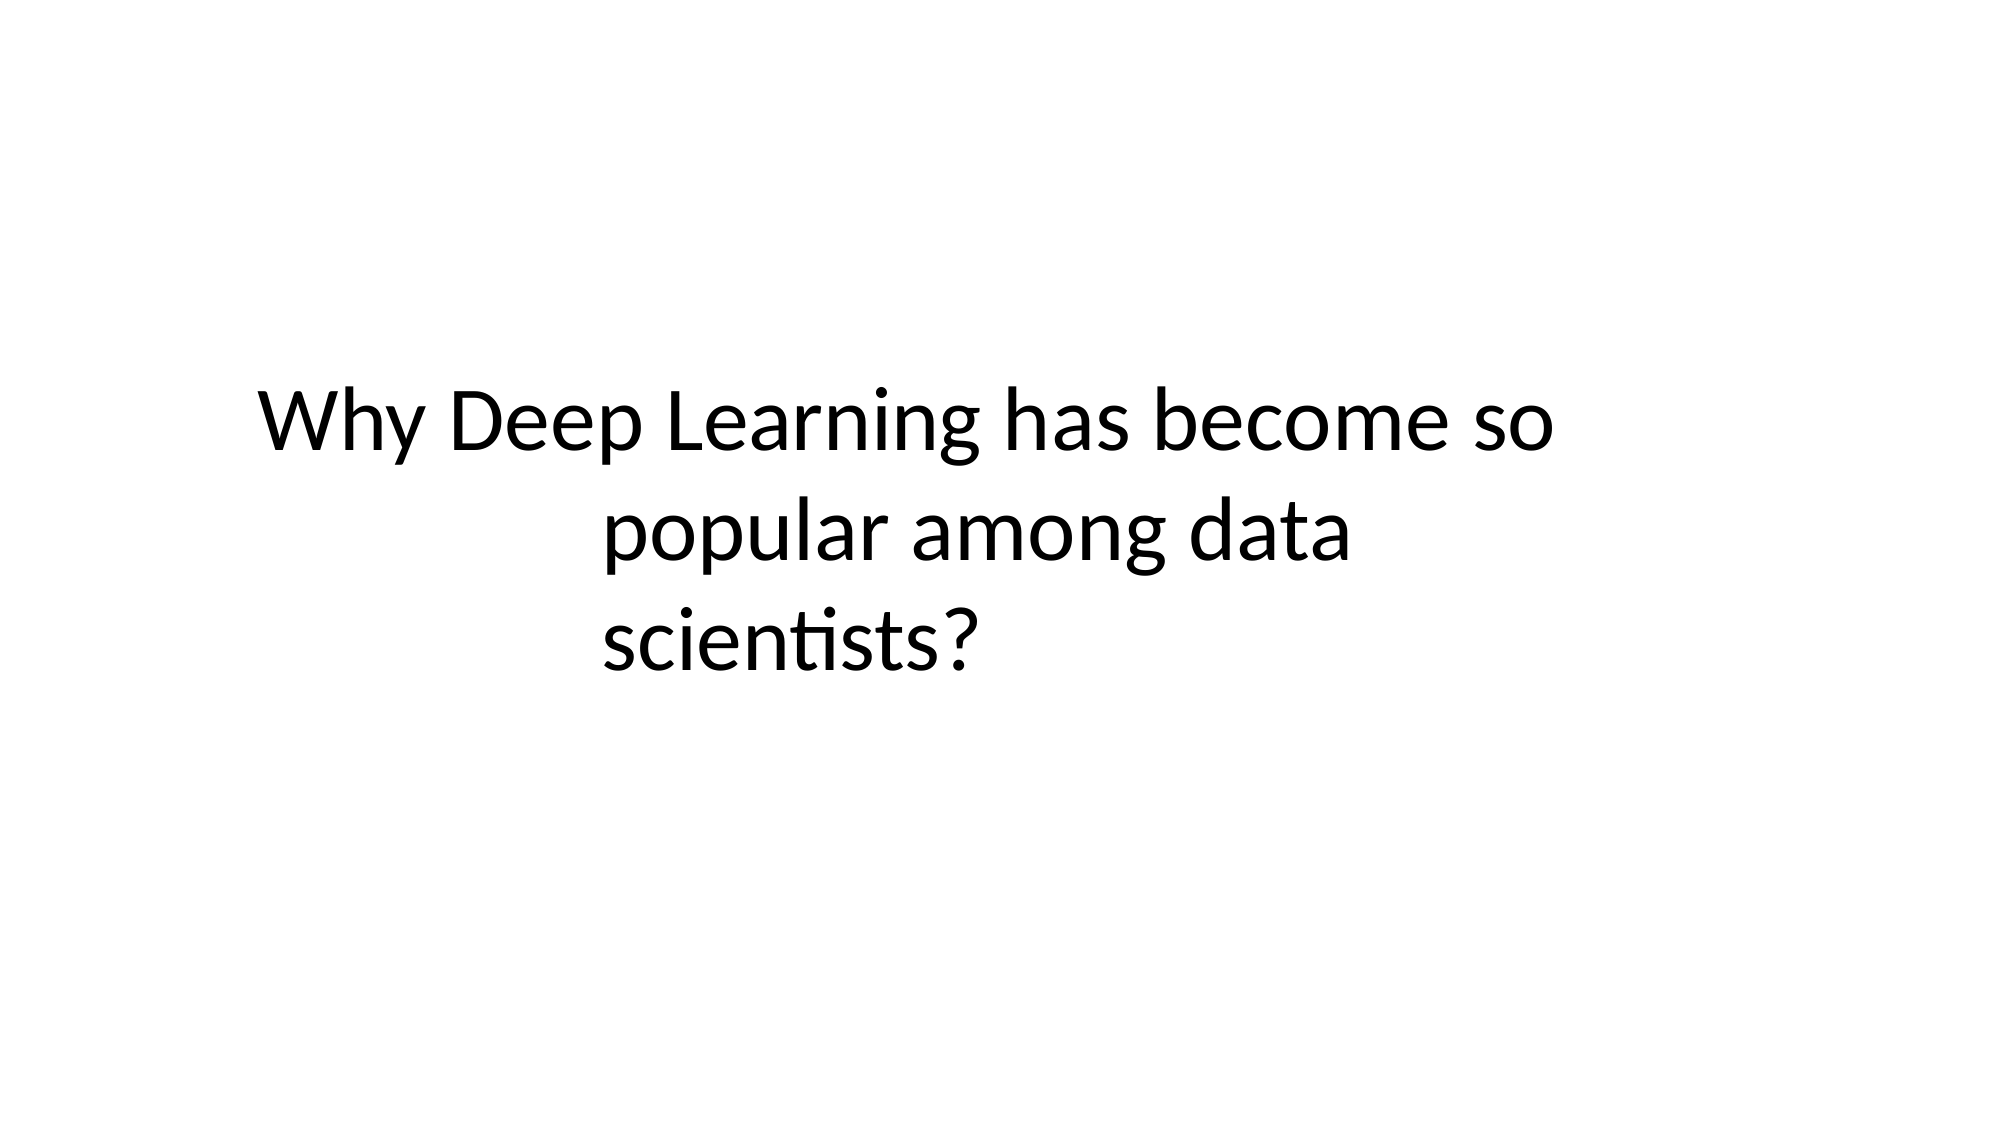

# Why Deep Learning has become so popular among data scientists?